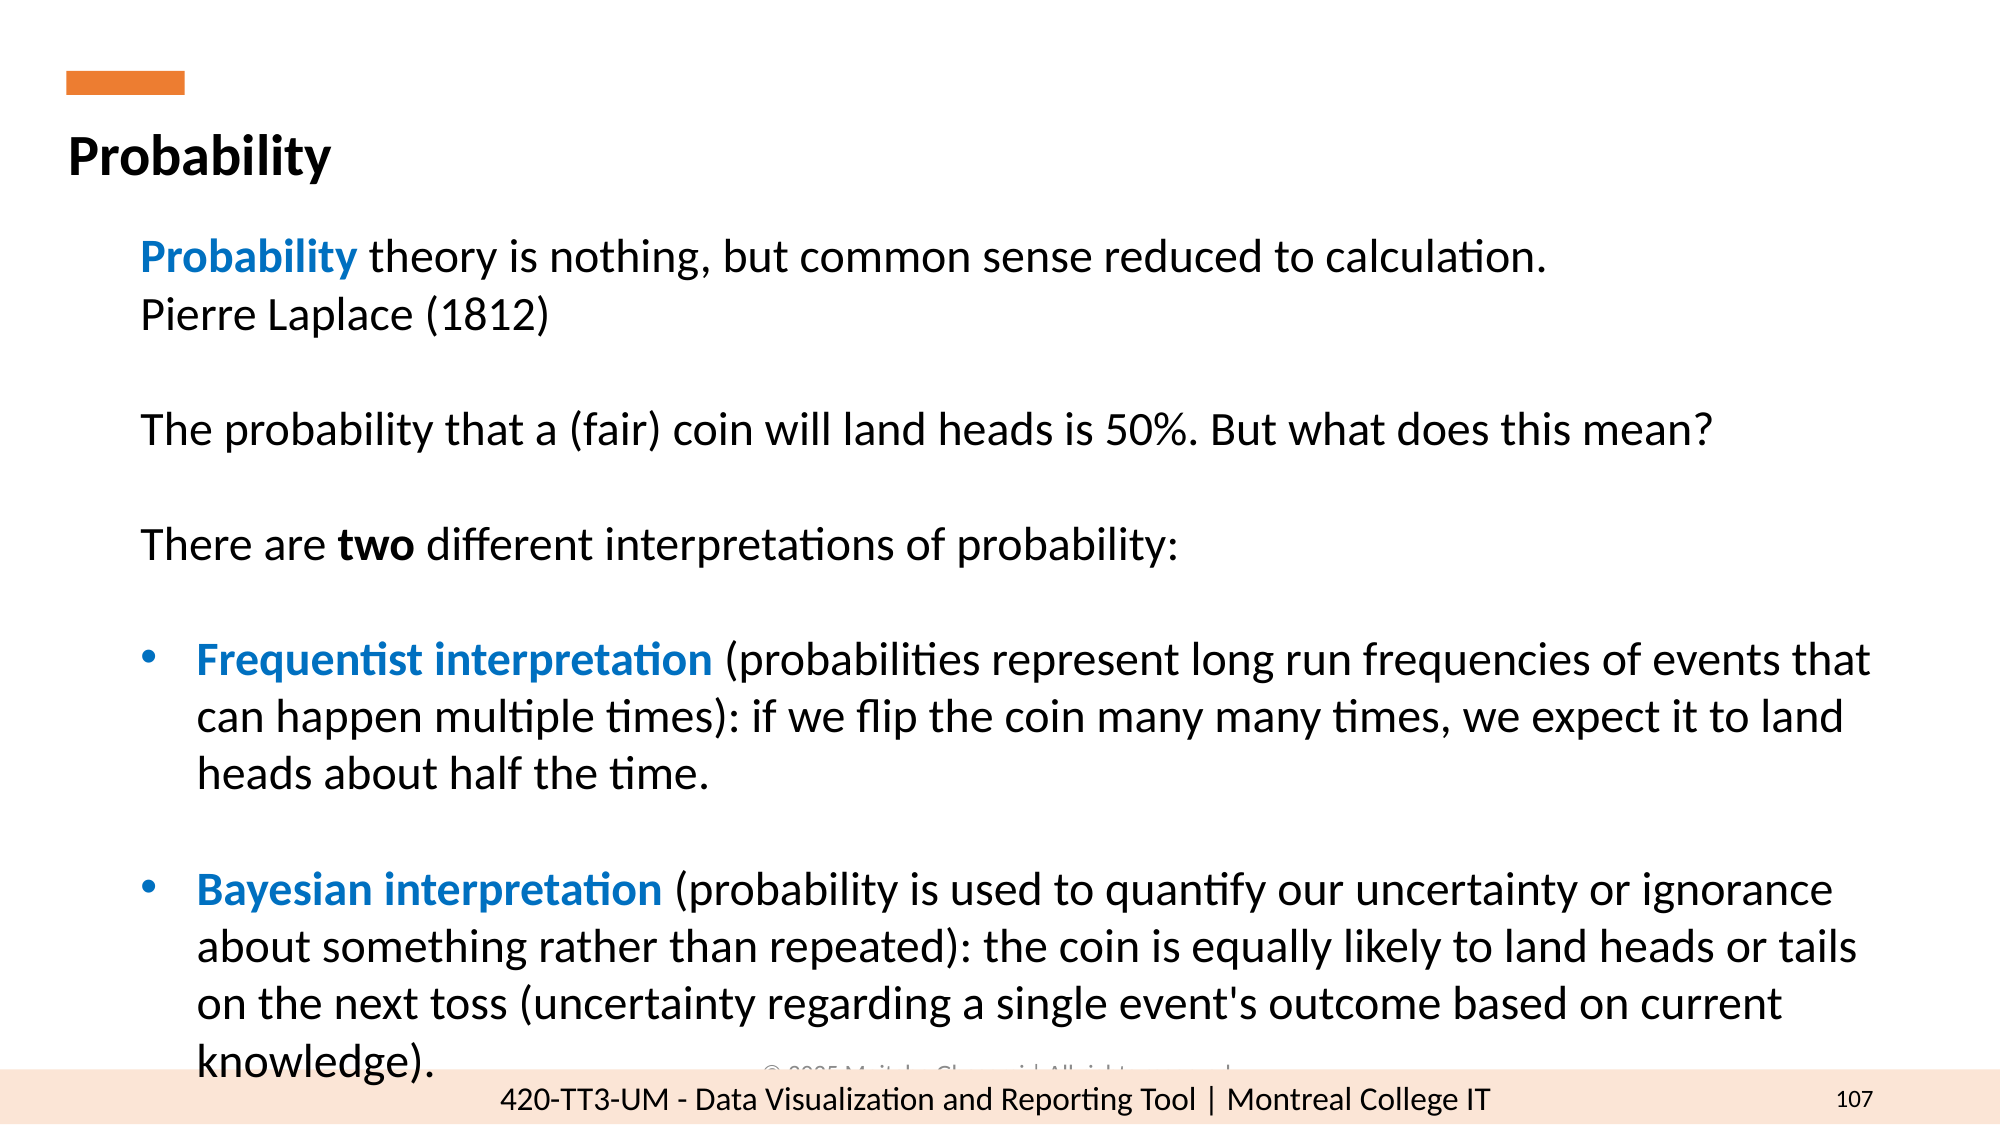

Probability
Probability theory is nothing, but common sense reduced to calculation.
Pierre Laplace (1812)

The probability that a (fair) coin will land heads is 50%. But what does this mean?

There are two different interpretations of probability:

Frequentist interpretation (probabilities represent long run frequencies of events that can happen multiple times): if we flip the coin many many times, we expect it to land heads about half the time.

Bayesian interpretation (probability is used to quantify our uncertainty or ignorance about something rather than repeated): the coin is equally likely to land heads or tails on the next toss (uncertainty regarding a single event's outcome based on current knowledge).
© 2025 Mojtaba Ghasemi | All rights reserved.
107
420-TT3-UM - Data Visualization and Reporting Tool | Montreal College IT